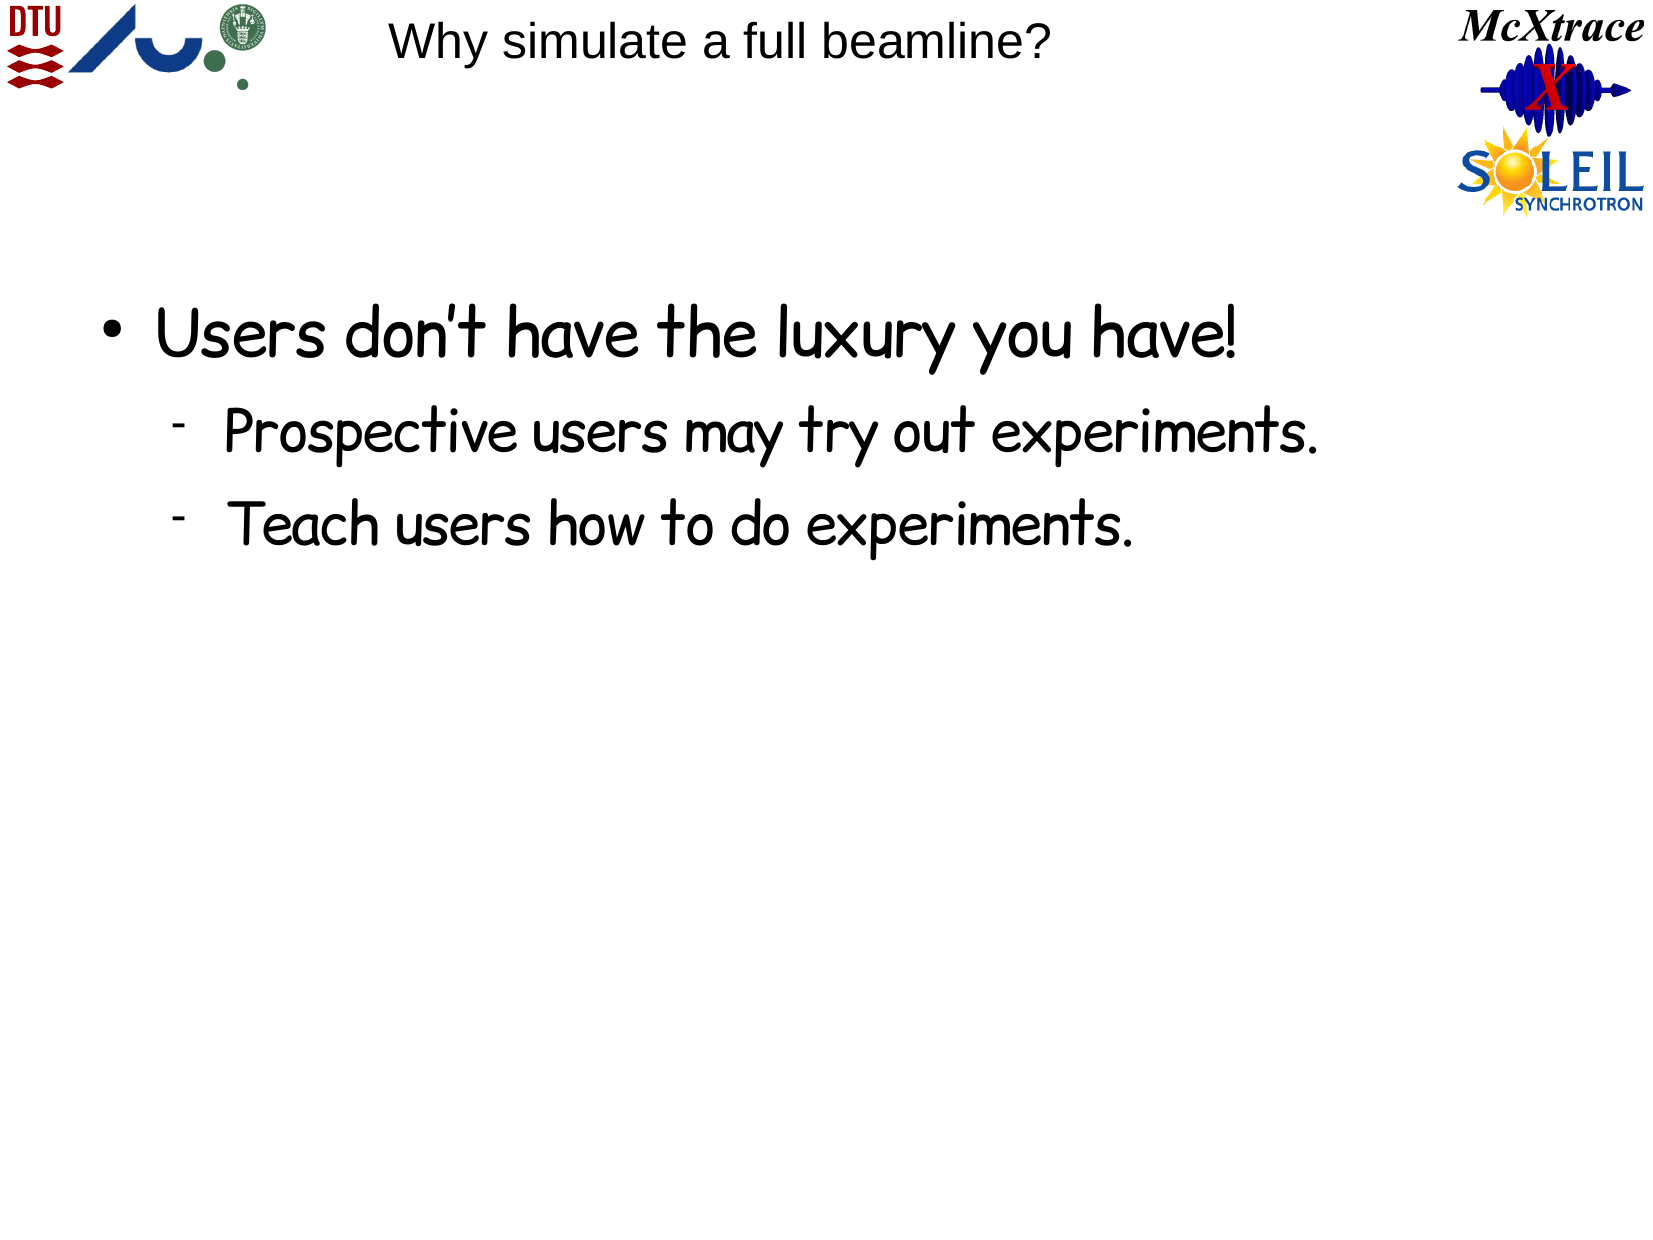

Why simulate a full beamline?
Users don’t have the luxury you have!
Prospective users may try out experiments.
Teach users how to do experiments.